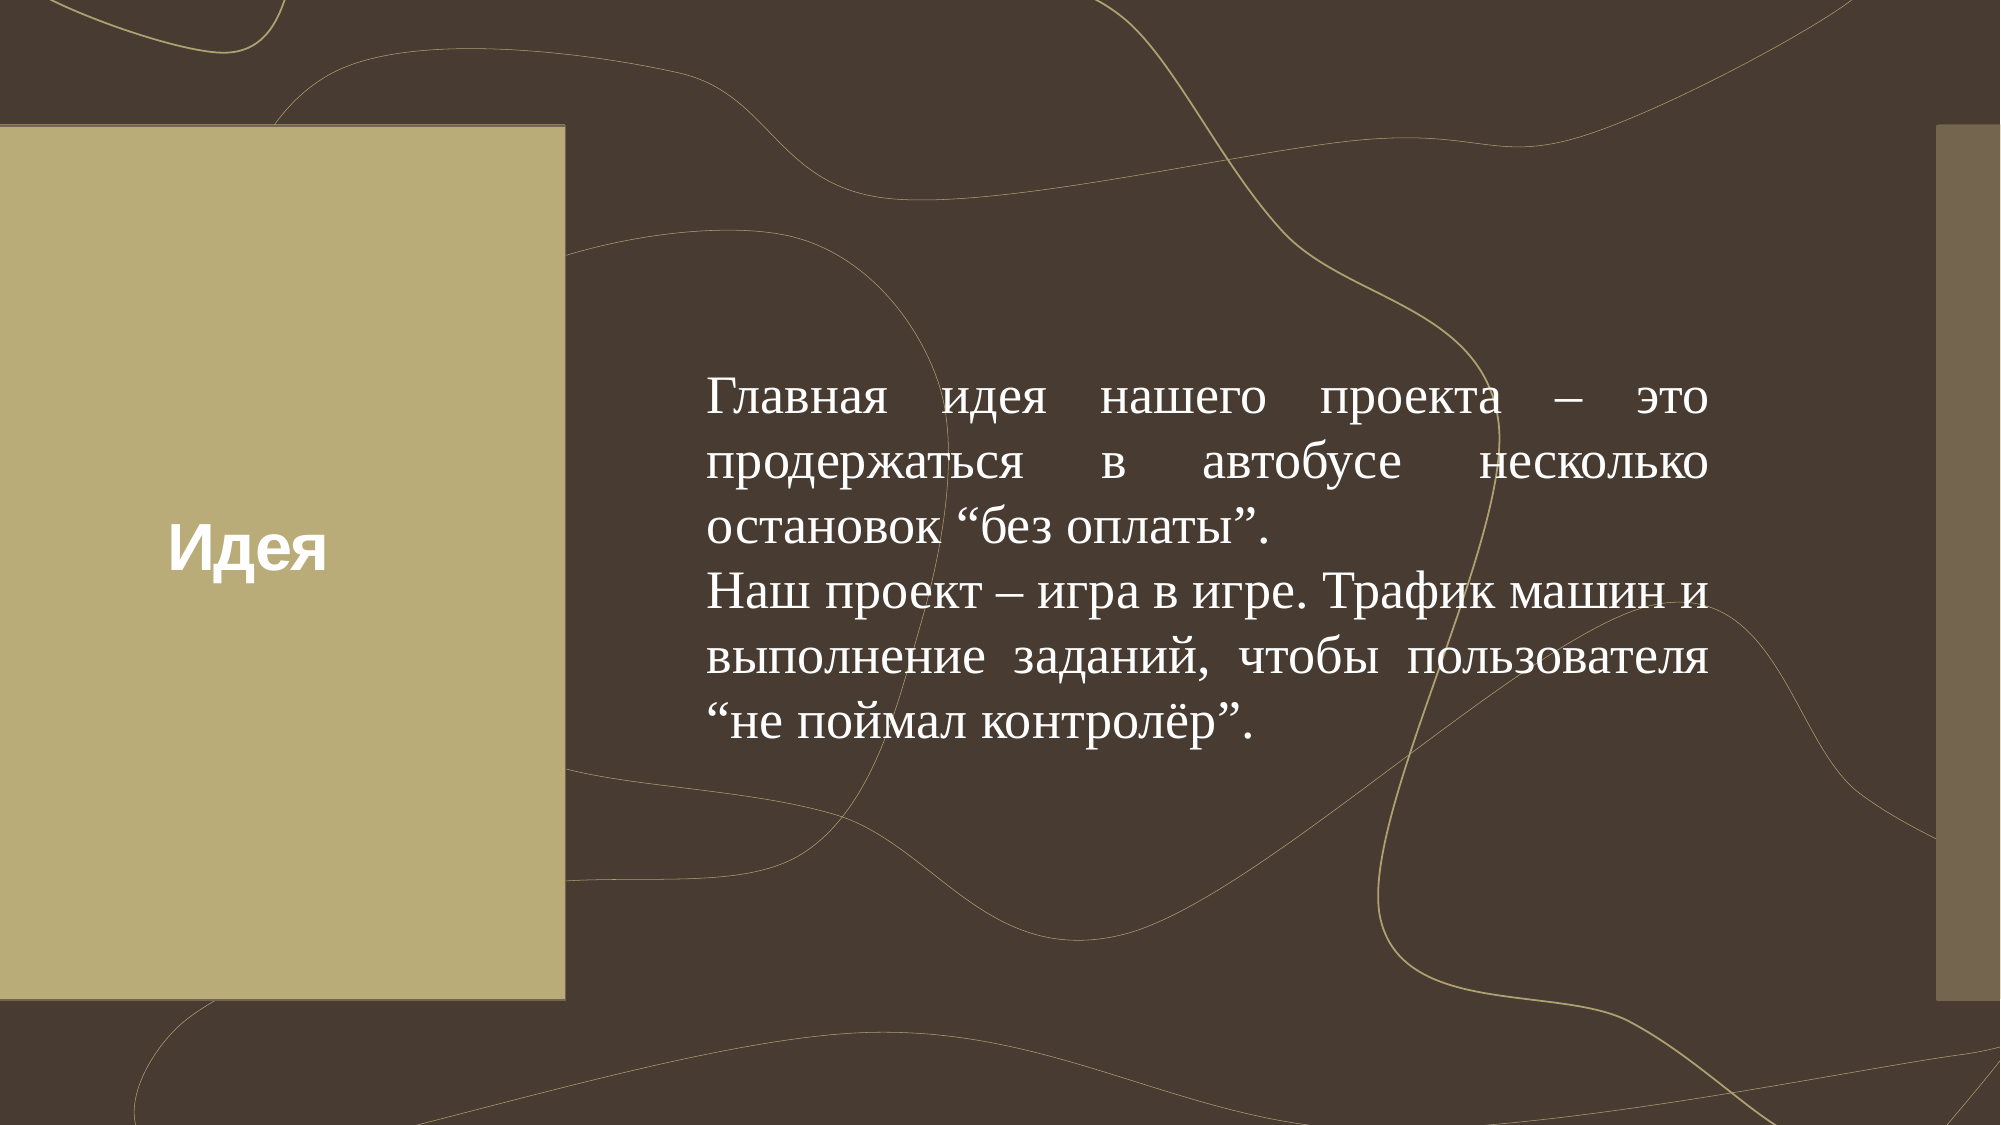

Главная идея нашего проекта – это продержаться в автобусе несколько остановок “без оплаты”.
Наш проект – игра в игре. Трафик машин и выполнение заданий, чтобы пользователя “не поймал контролёр”.
Идея